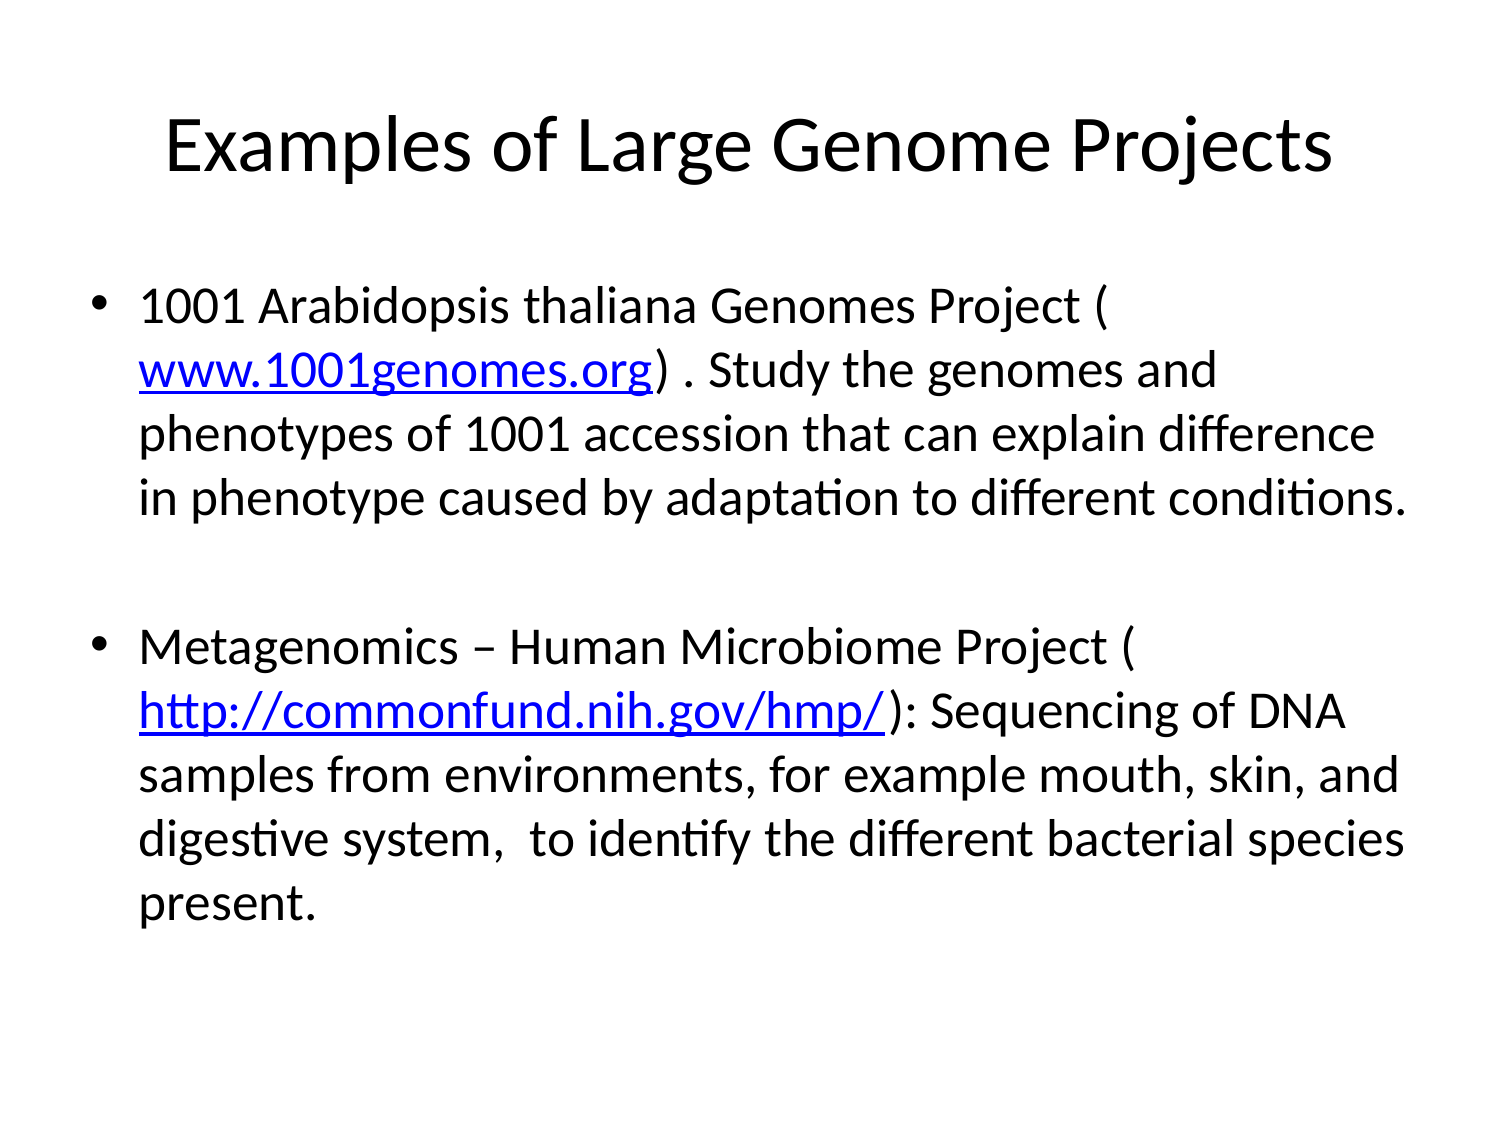

# Examples of Large Genome Projects
1001 Arabidopsis thaliana Genomes Project (www.1001genomes.org) . Study the genomes and phenotypes of 1001 accession that can explain difference in phenotype caused by adaptation to different conditions.

Metagenomics – Human Microbiome Project (http://commonfund.nih.gov/hmp/): Sequencing of DNA samples from environments, for example mouth, skin, and digestive system,  to identify the different bacterial species present.